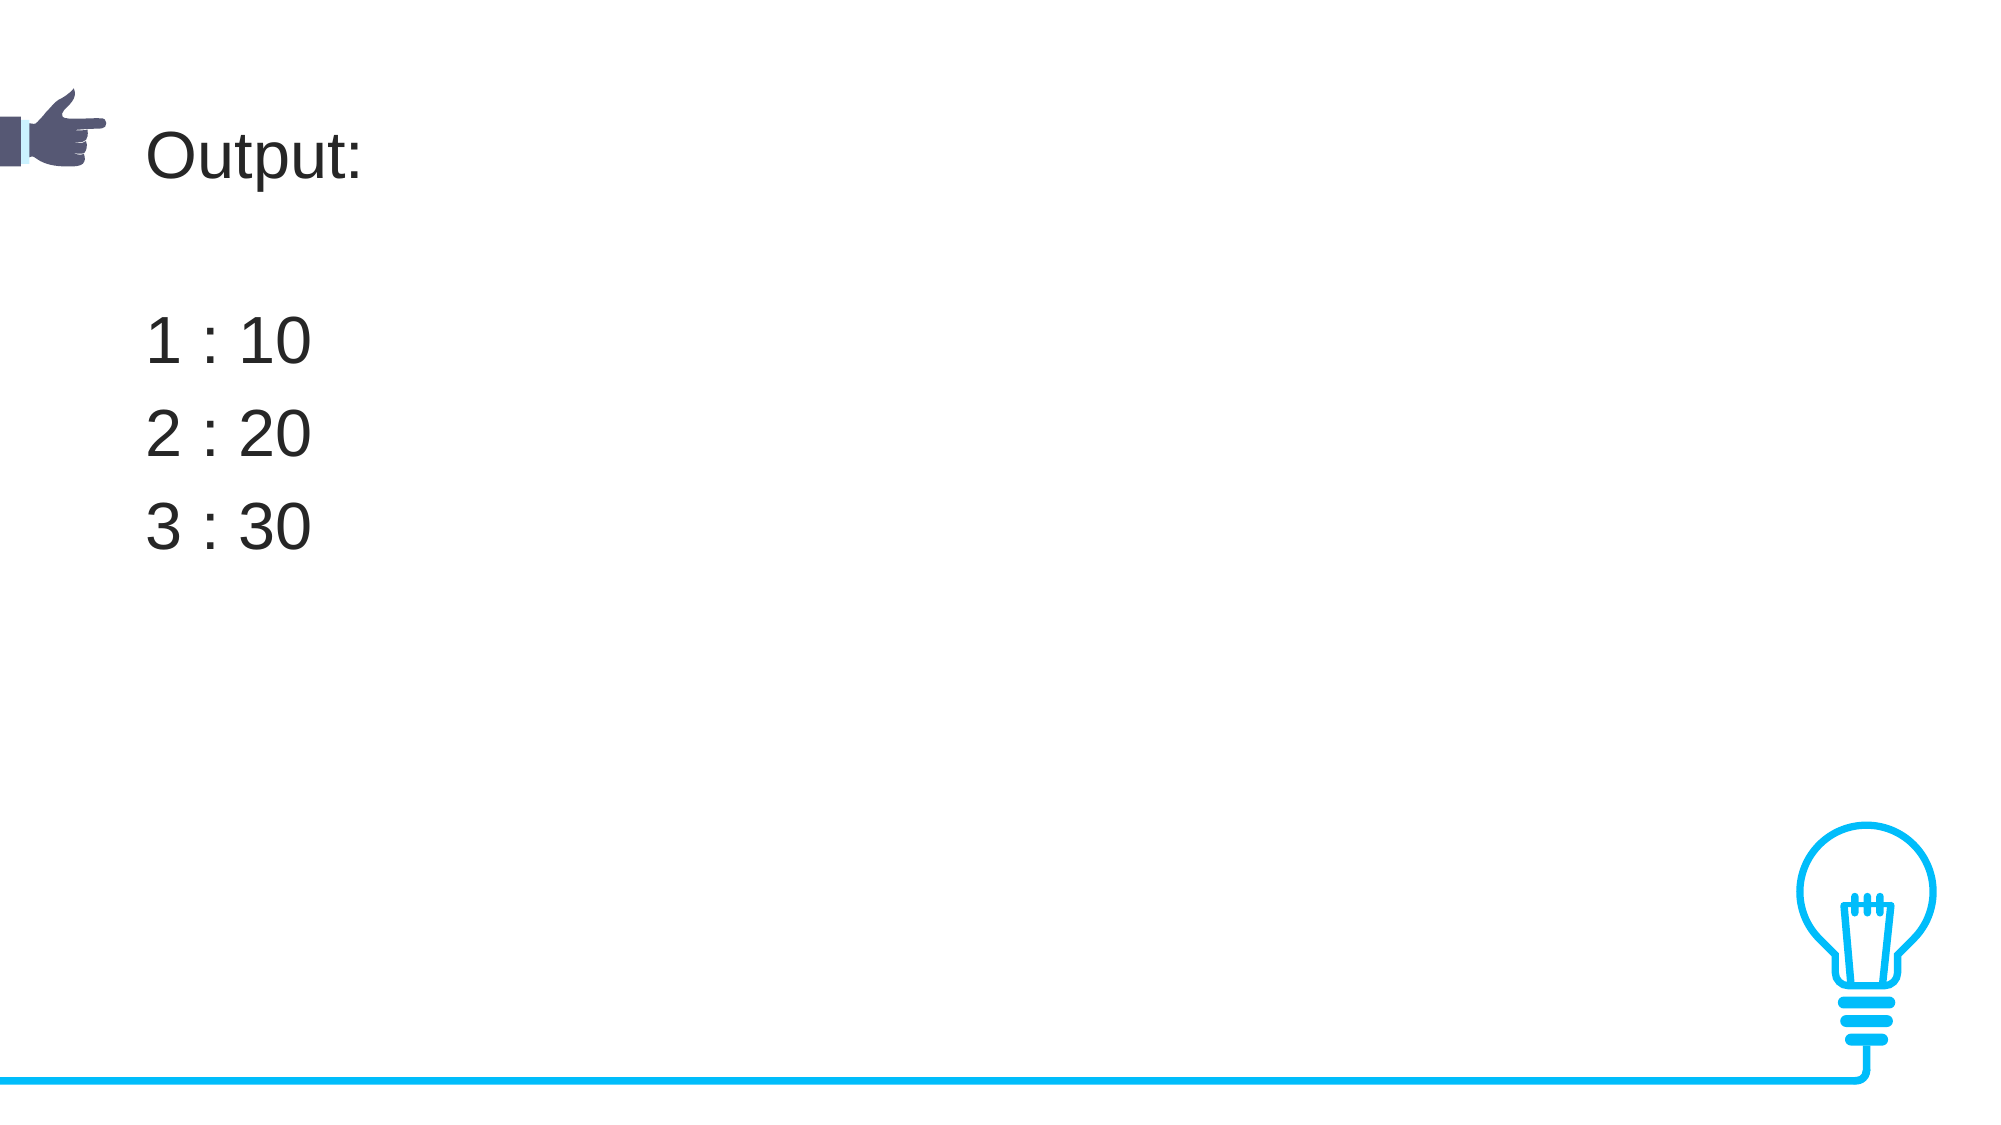

Output:

1 : 10
2 : 20
3 : 30